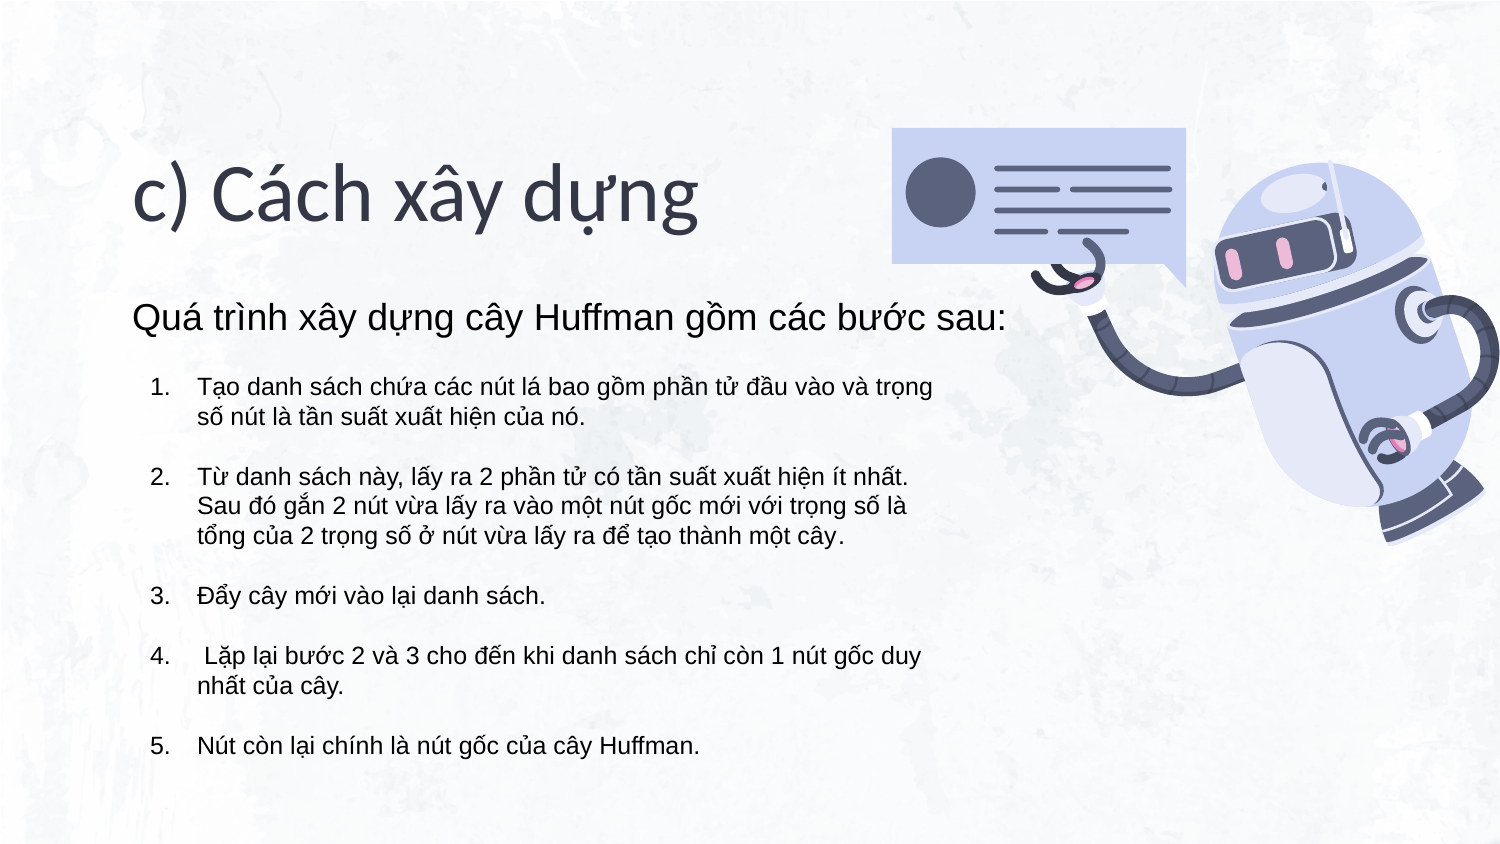

# c) Cách xây dựng

Quá trình xây dựng cây Huffman gồm các bước sau:

Tạo danh sách chứa các nút lá bao gồm phần tử đầu vào và trọng số nút là tần suất xuất hiện của nó.

Từ danh sách này, lấy ra 2 phần tử có tần suất xuất hiện ít nhất. Sau đó gắn 2 nút vừa lấy ra vào một nút gốc mới với trọng số là tổng của 2 trọng số ở nút vừa lấy ra để tạo thành một cây.

Đẩy cây mới vào lại danh sách.

 Lặp lại bước 2 và 3 cho đến khi danh sách chỉ còn 1 nút gốc duy nhất của cây.

Nút còn lại chính là nút gốc của cây Huffman.